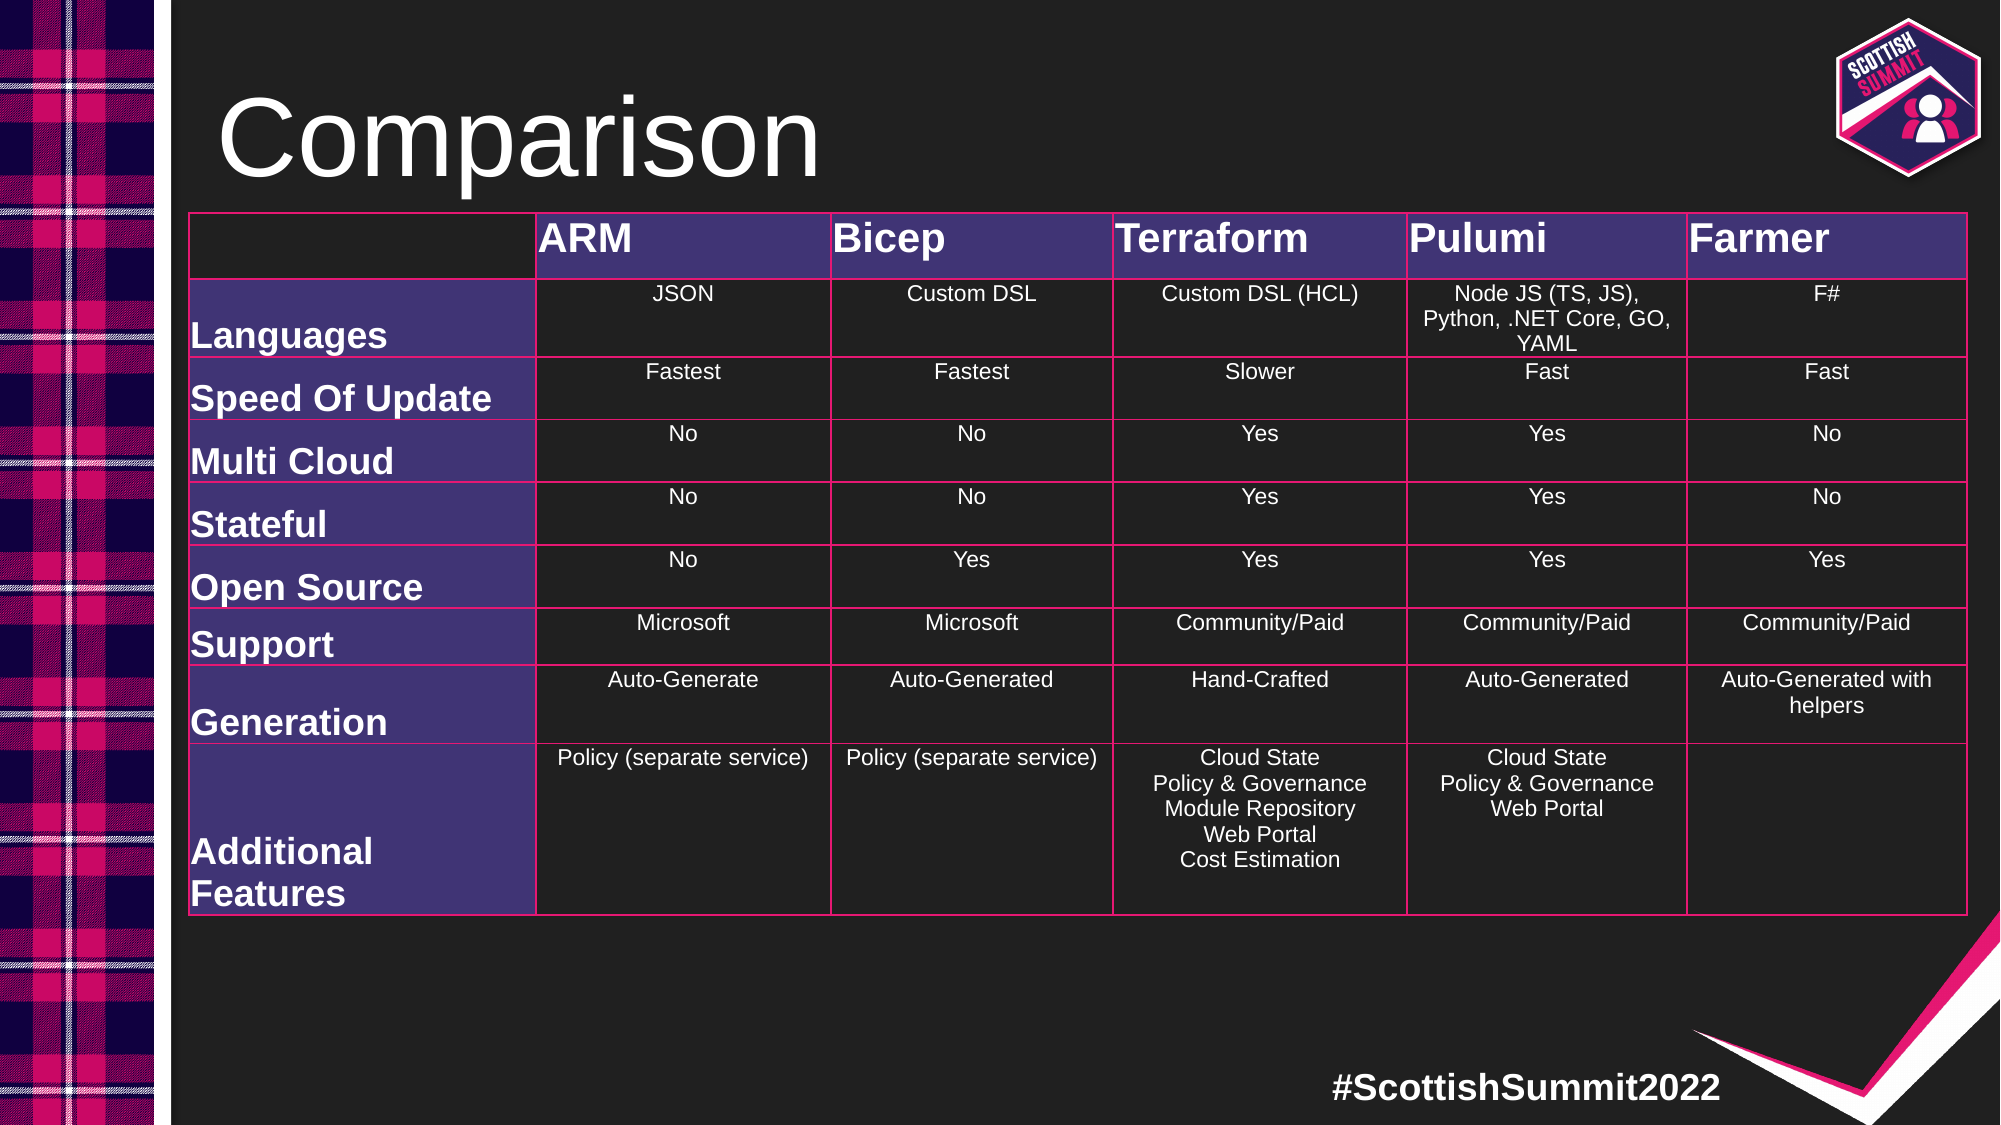

# Comparison
|  | ARM | Bicep | Terraform | Pulumi | Farmer |
| --- | --- | --- | --- | --- | --- |
| Languages | JSON | Custom DSL | Custom DSL (HCL) | Node JS (TS, JS), Python, .NET Core, GO, YAML | F# |
| Speed Of Update | Fastest | Fastest | Slower | Fast | Fast |
| Multi Cloud | No | No | Yes | Yes | No |
| Stateful | No | No | Yes | Yes | No |
| Open Source | No | Yes | Yes | Yes | Yes |
| Support | Microsoft | Microsoft | Community/Paid | Community/Paid | Community/Paid |
| Generation | Auto-Generate | Auto-Generated | Hand-Crafted | Auto-Generated | Auto-Generated with helpers |
| Additional Features | Policy (separate service) | Policy (separate service) | Cloud State Policy & Governance Module Repository Web Portal Cost Estimation | Cloud State Policy & Governance Web Portal |  |